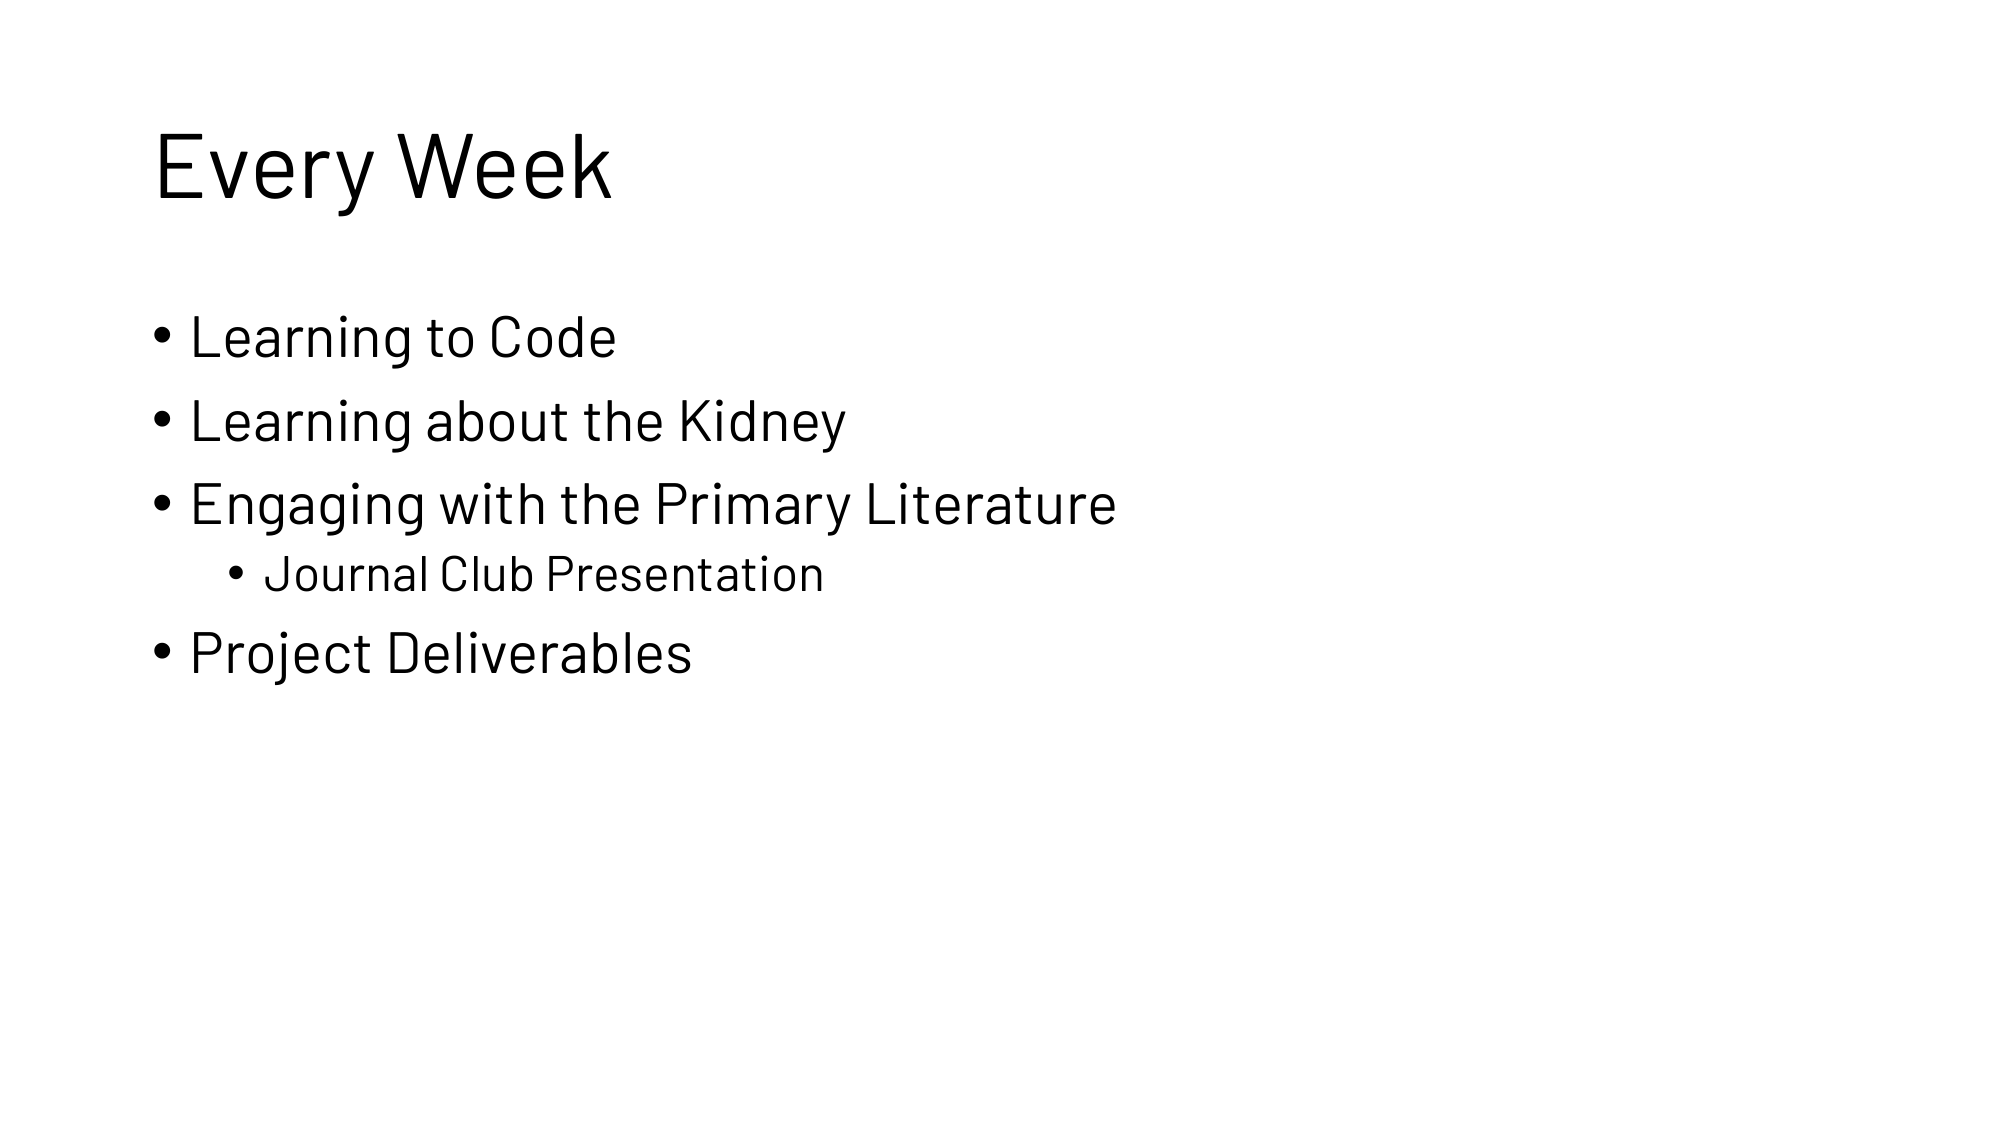

# Every Week
Learning to Code
Learning about the Kidney
Engaging with the Primary Literature
Journal Club Presentation
Project Deliverables